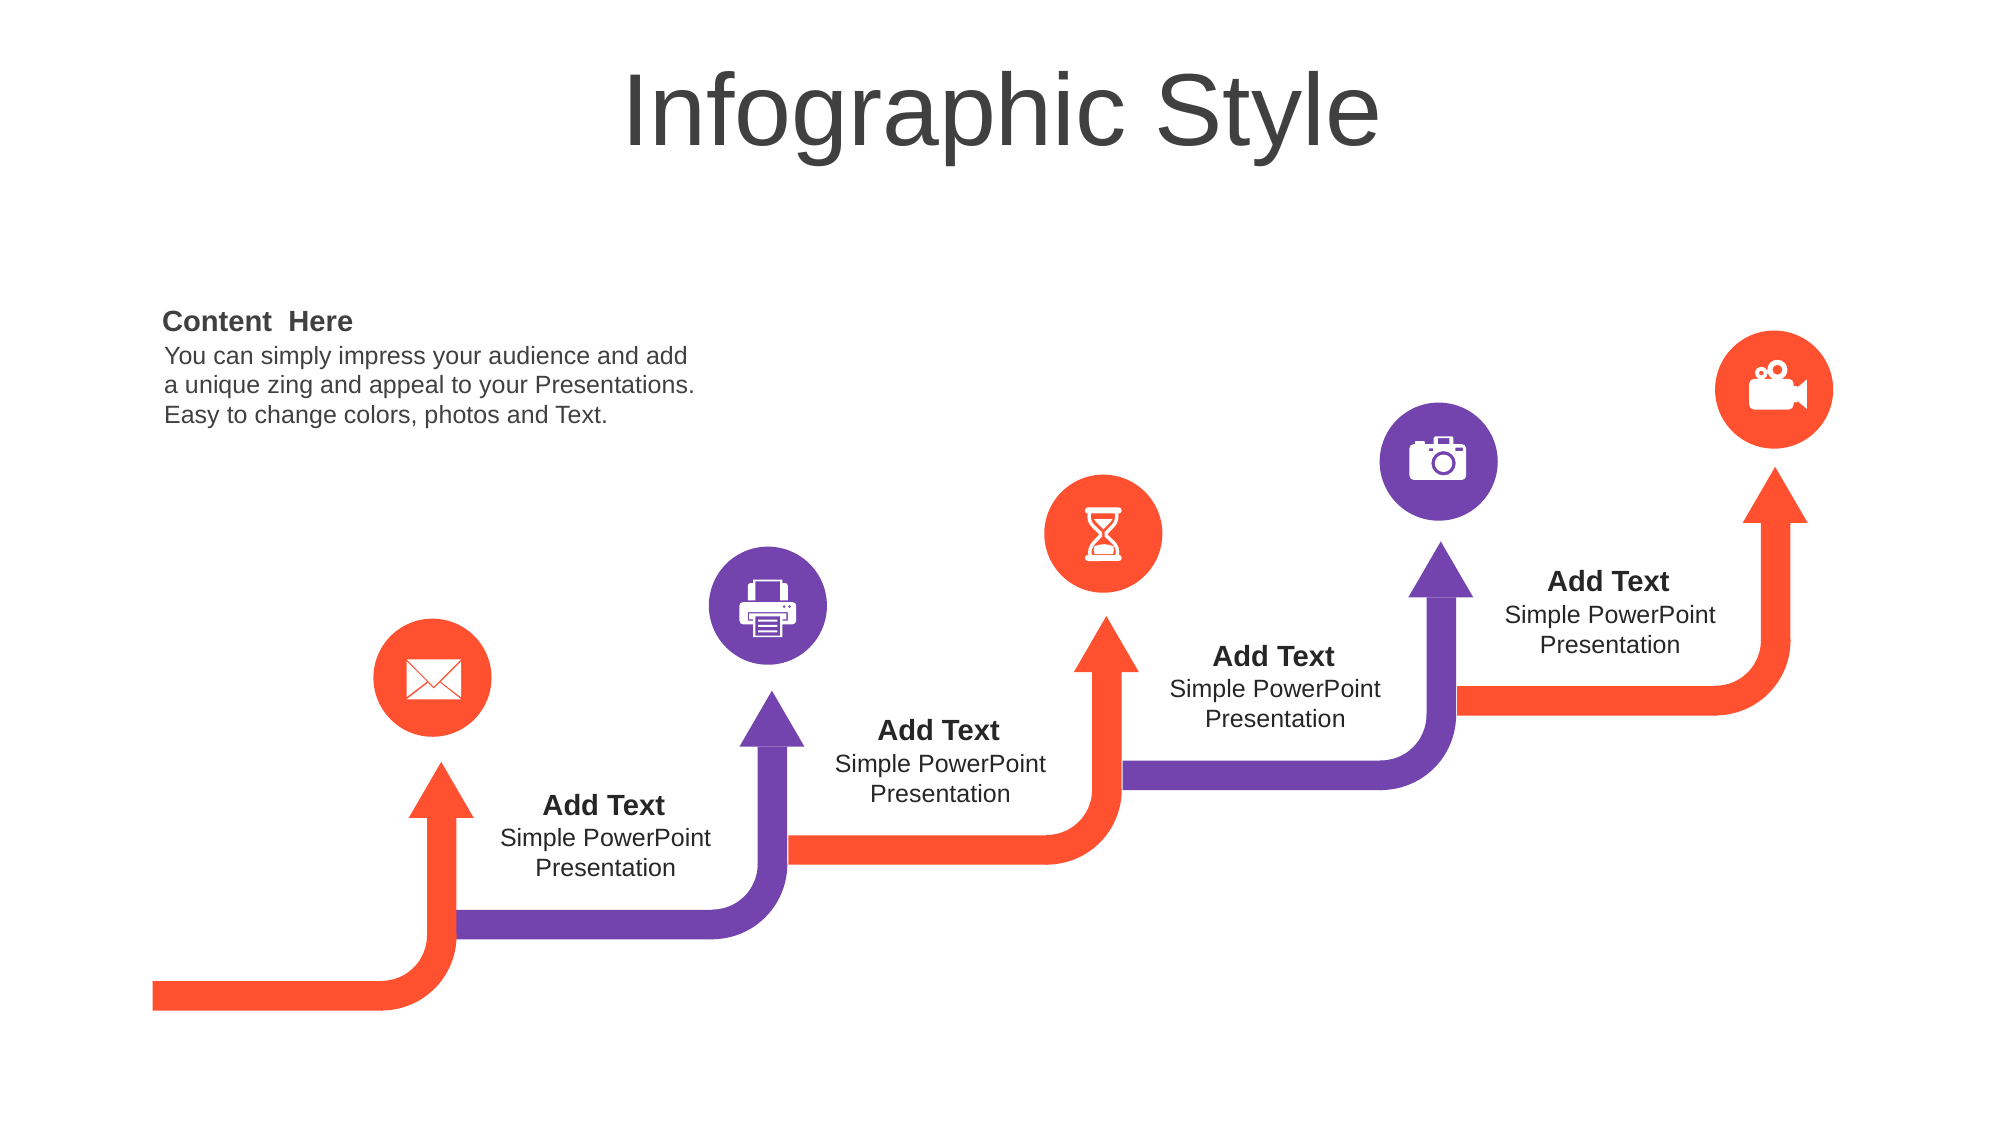

Infographic Style
Content  Here
You can simply impress your audience and add a unique zing and appeal to your Presentations. Easy to change colors, photos and Text.

Add Text
Simple PowerPoint Presentation

Add Text
Simple PowerPoint Presentation

Add Text
Simple PowerPoint Presentation

Add Text
Simple PowerPoint Presentation